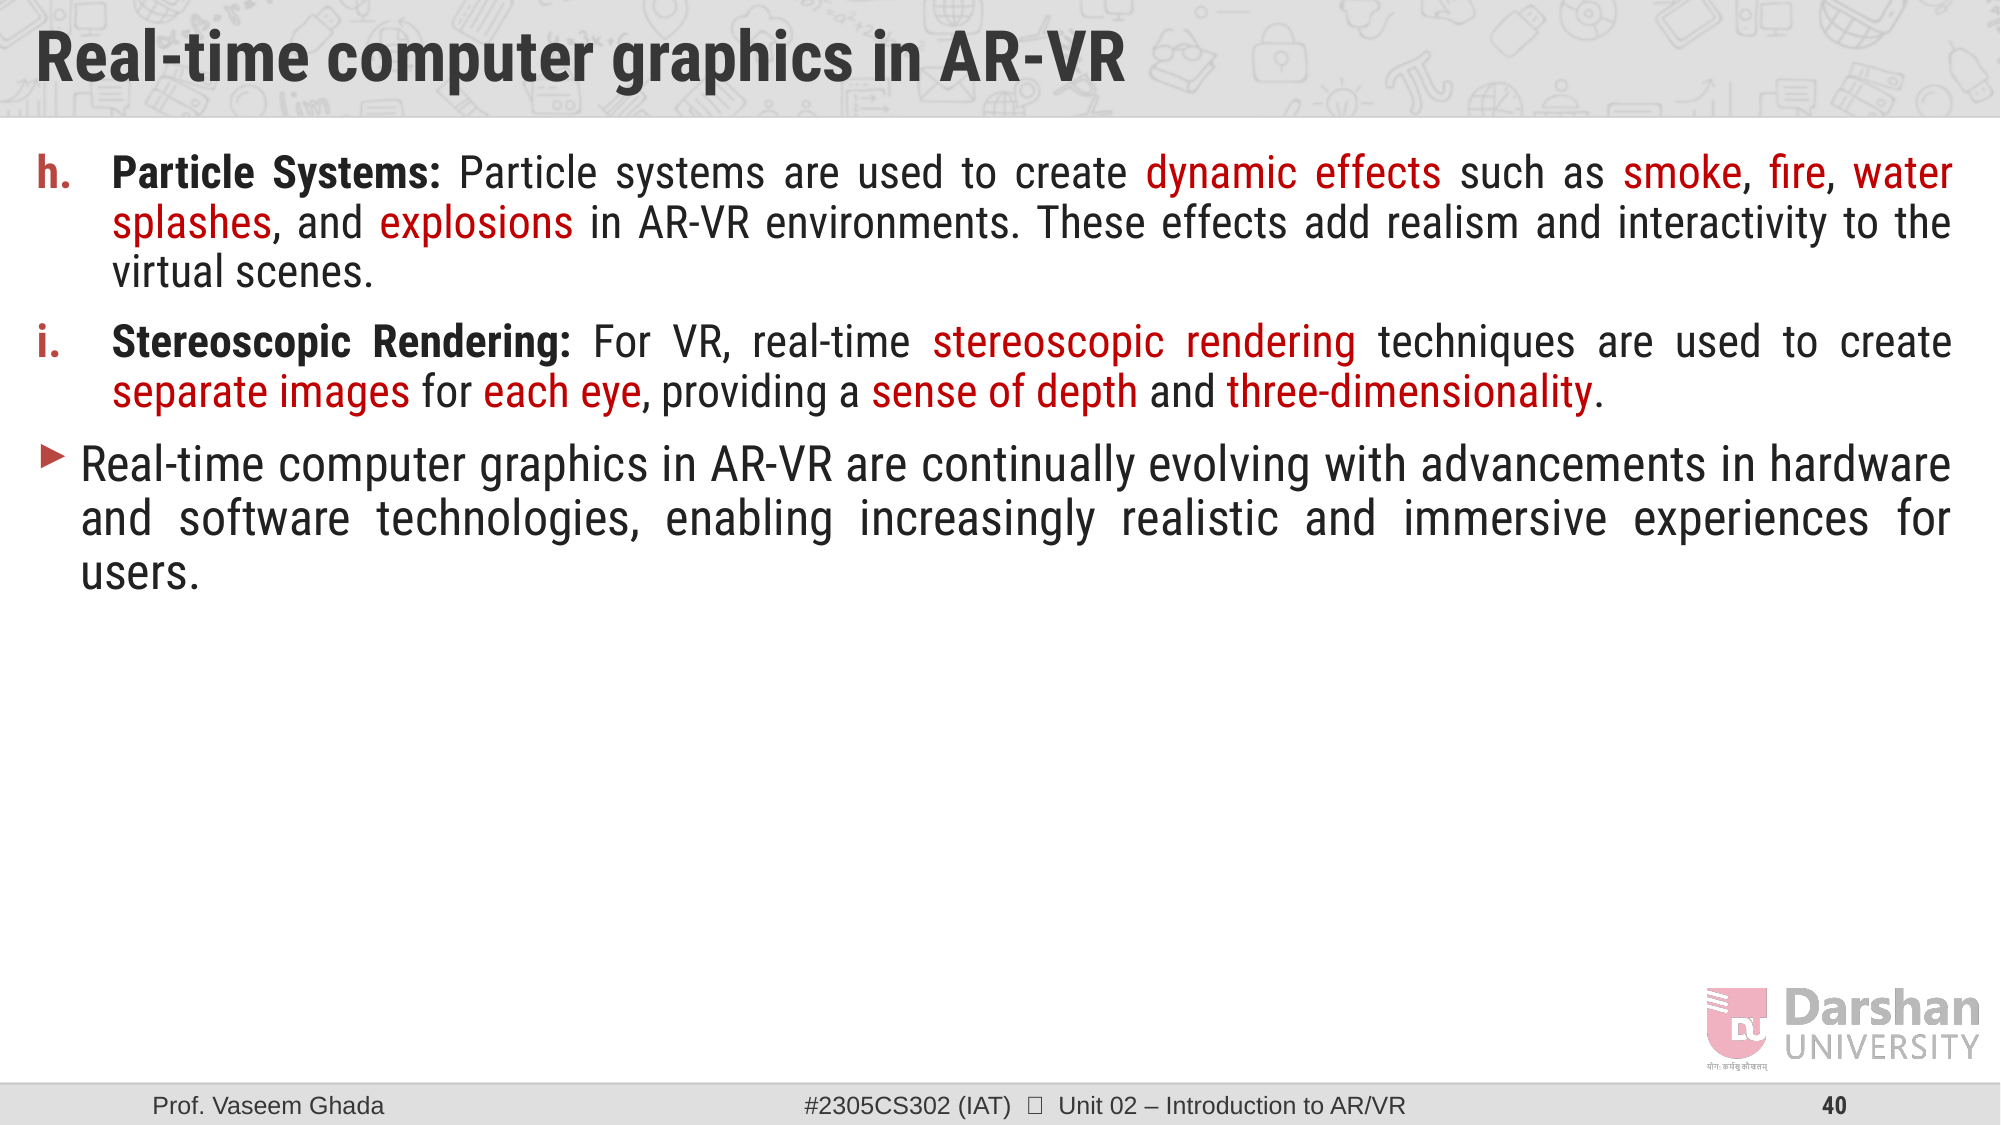

# Real-time computer graphics in AR-VR
Particle Systems: Particle systems are used to create dynamic effects such as smoke, fire, water splashes, and explosions in AR-VR environments. These effects add realism and interactivity to the virtual scenes.
Stereoscopic Rendering: For VR, real-time stereoscopic rendering techniques are used to create separate images for each eye, providing a sense of depth and three-dimensionality.
Real-time computer graphics in AR-VR are continually evolving with advancements in hardware and software technologies, enabling increasingly realistic and immersive experiences for users.